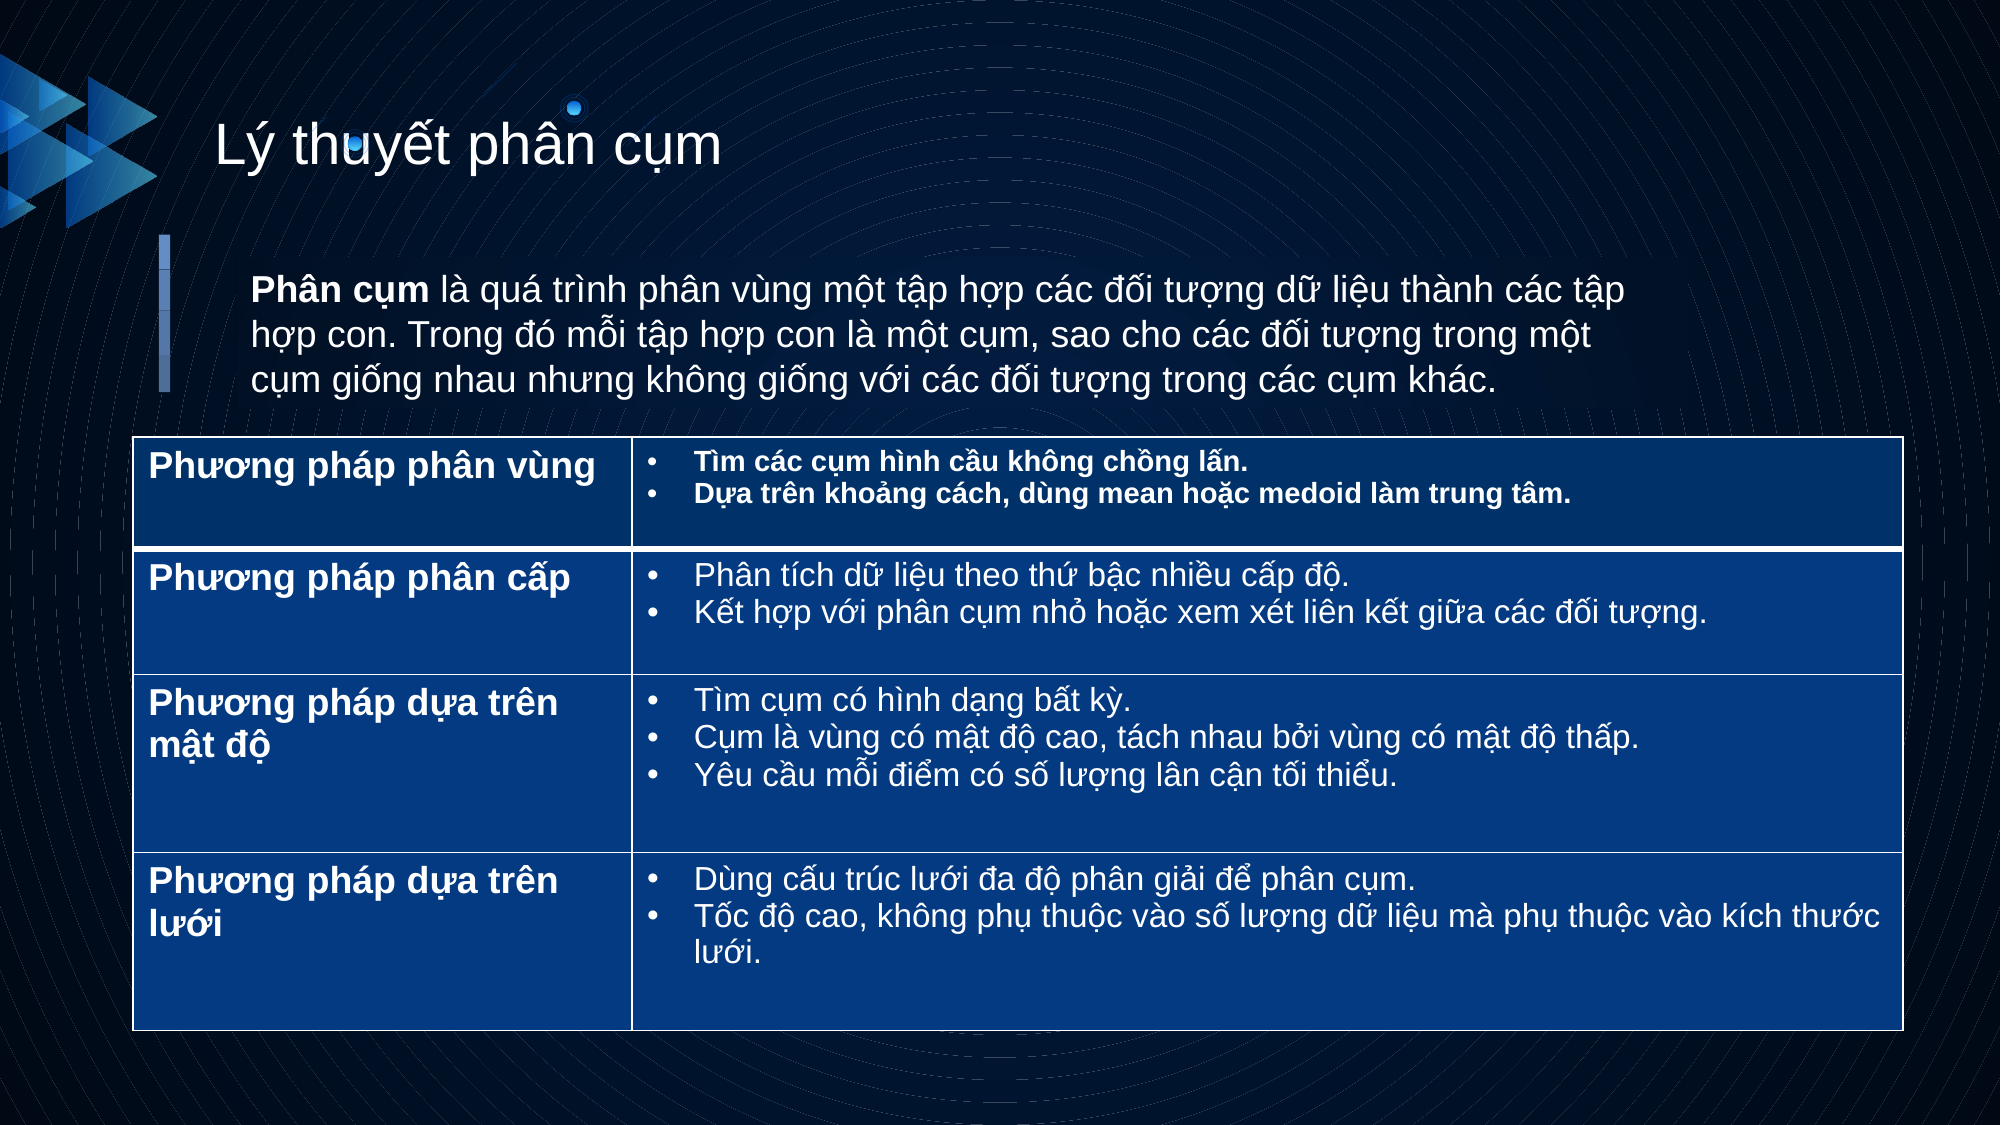

Lý thuyết phân cụm

Phân cụm là quá trình phân vùng một tập hợp các đối tượng dữ liệu thành các tập hợp con. Trong đó mỗi tập hợp con là một cụm, sao cho các đối tượng trong một cụm giống nhau nhưng không giống với các đối tượng trong các cụm khác.

| Phương pháp phân vùng | Tìm các cụm hình cầu không chồng lấn. Dựa trên khoảng cách, dùng mean hoặc medoid làm trung tâm. |
| --- | --- |
| Phương pháp phân cấp | Phân tích dữ liệu theo thứ bậc nhiều cấp độ. Kết hợp với phân cụm nhỏ hoặc xem xét liên kết giữa các đối tượng. |
| Phương pháp dựa trên mật độ | Tìm cụm có hình dạng bất kỳ. Cụm là vùng có mật độ cao, tách nhau bởi vùng có mật độ thấp. Yêu cầu mỗi điểm có số lượng lân cận tối thiểu. |
| Phương pháp dựa trên lưới | Dùng cấu trúc lưới đa độ phân giải để phân cụm. Tốc độ cao, không phụ thuộc vào số lượng dữ liệu mà phụ thuộc vào kích thước lưới. |